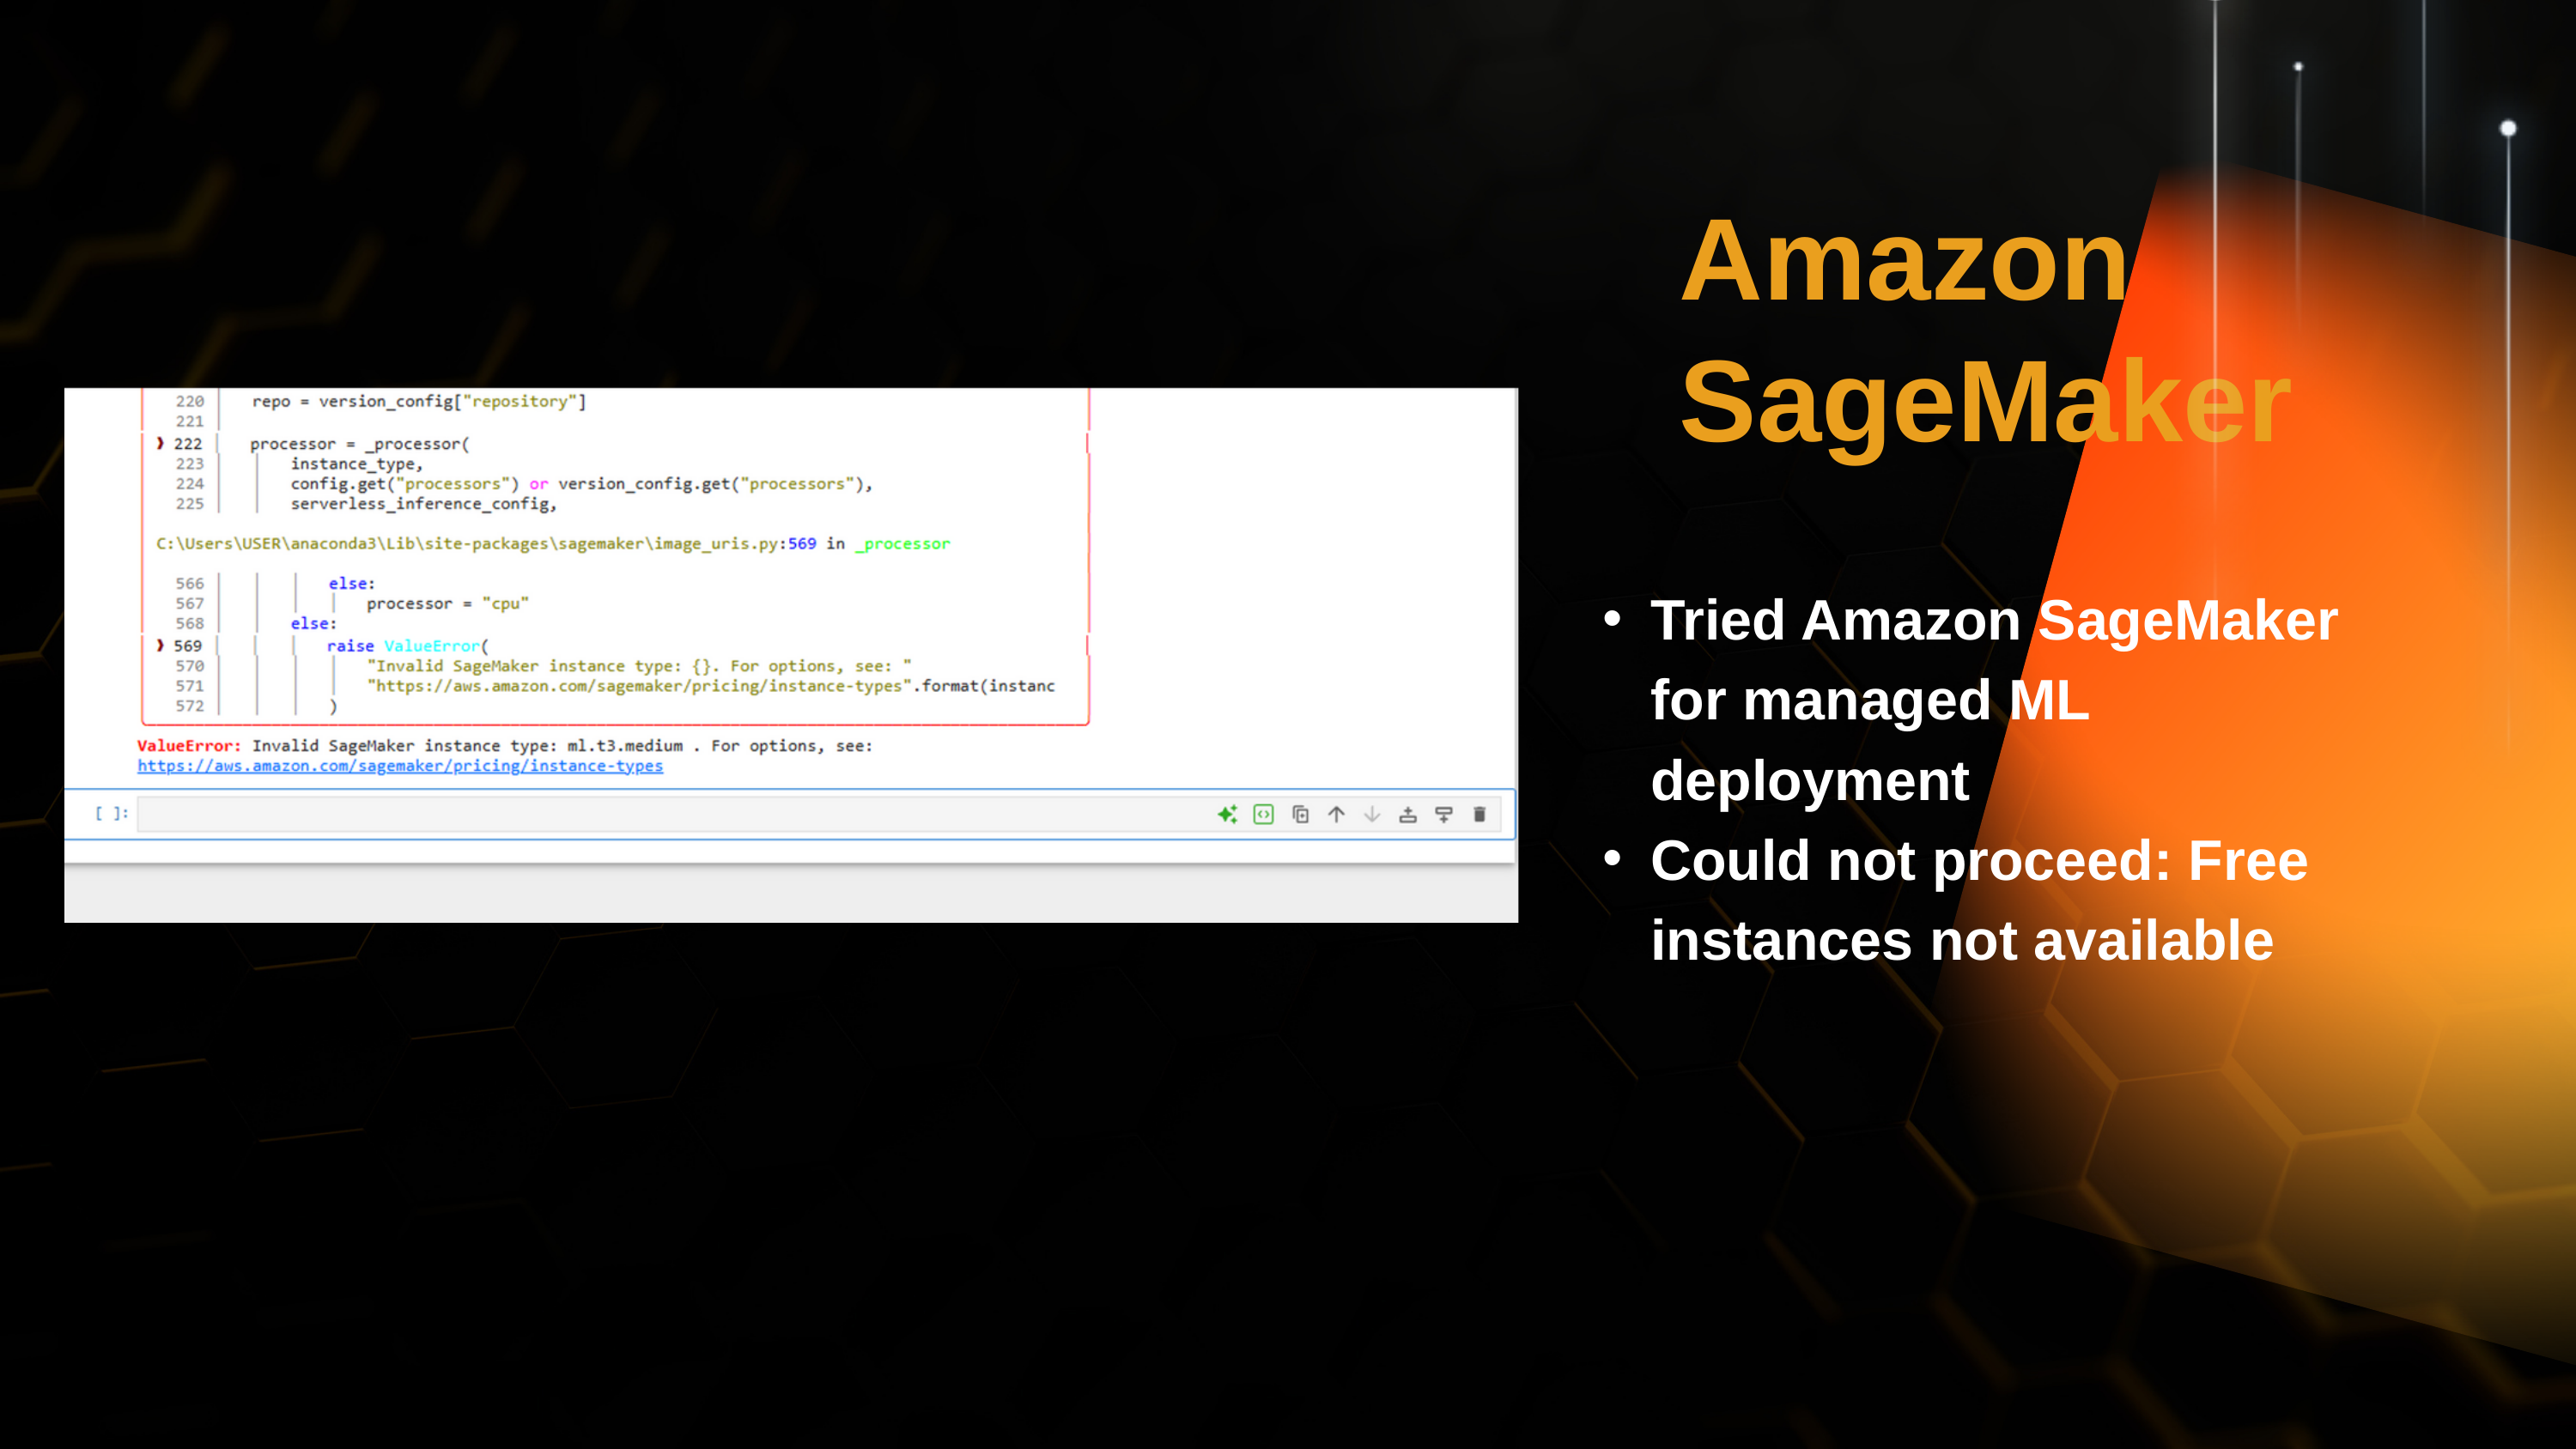

Amazon SageMaker

Tried Amazon SageMaker for managed ML deployment
Could not proceed: Free instances not available